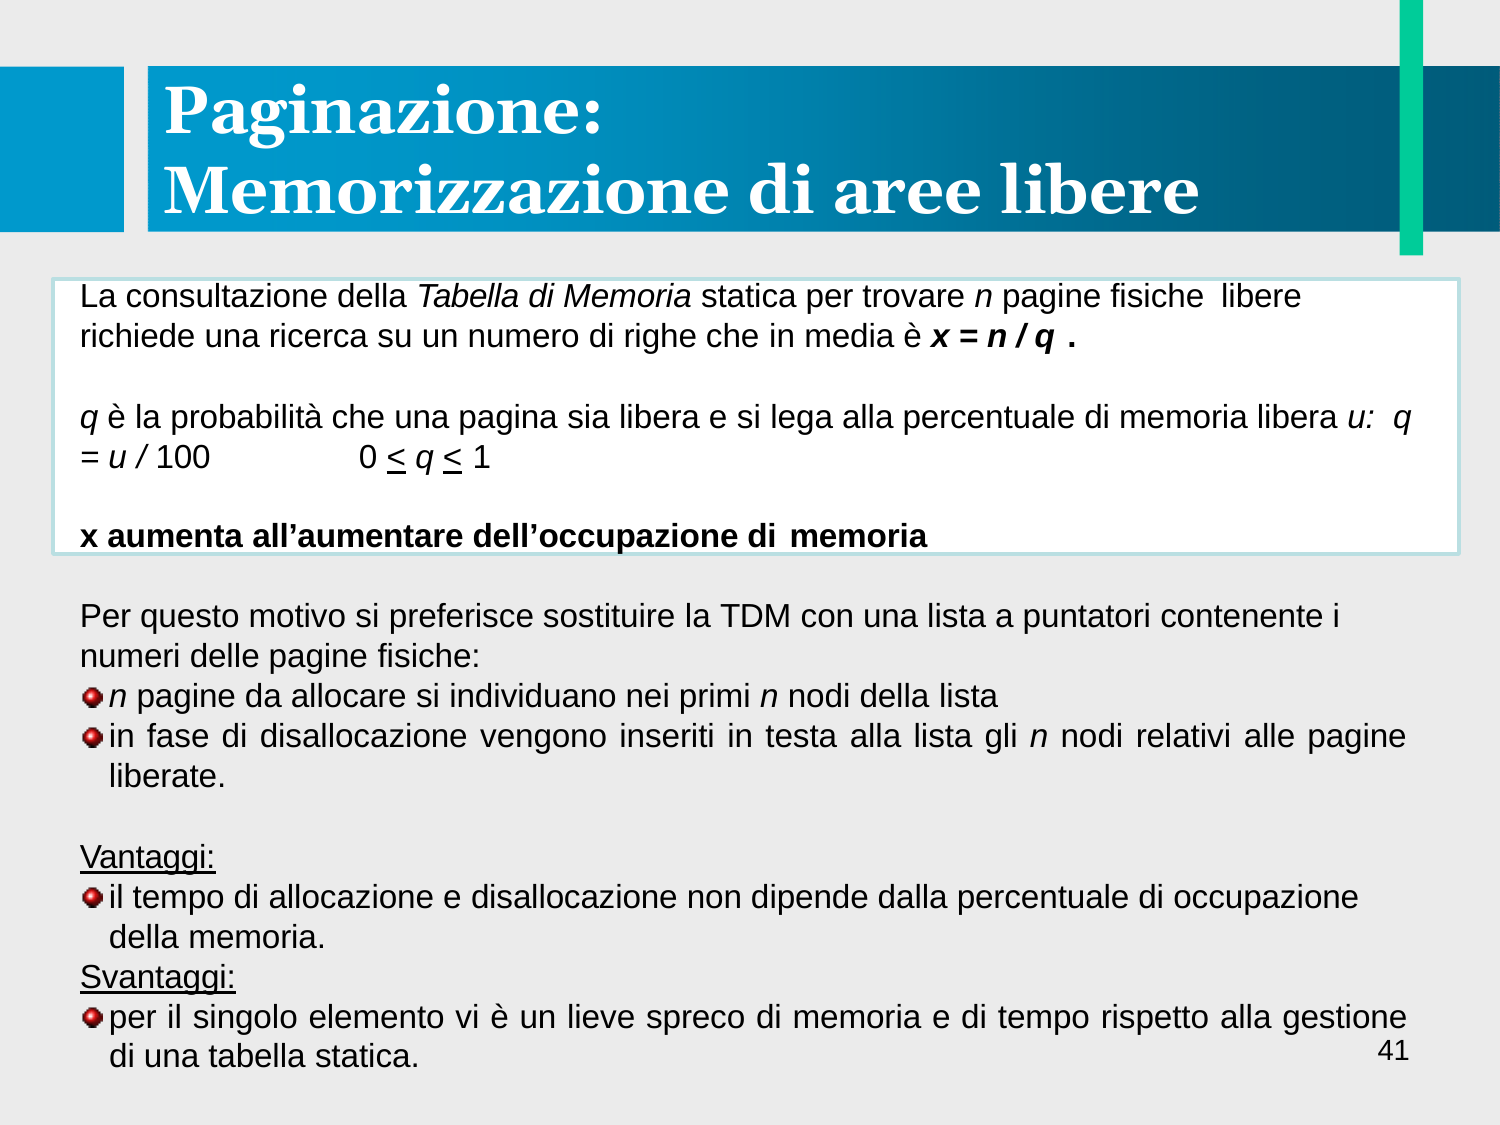

# Paginazione:
Memorizzazione di aree libere

La consultazione della Tabella di Memoria statica per trovare n pagine fisiche libere
richiede una ricerca su un numero di righe che in media è x = n / q .

q è la probabilità che una pagina sia libera e si lega alla percentuale di memoria libera u:  q = u / 100	0 < q < 1

x aumenta all’aumentare dell’occupazione di memoria
Per questo motivo si preferisce sostituire la TDM con una lista a puntatori contenente i  numeri delle pagine fisiche:
n pagine da allocare si individuano nei primi n nodi della lista
in fase di disallocazione vengono inseriti in testa alla lista gli n nodi relativi alle pagine
liberate.

Vantaggi:
il tempo di allocazione e disallocazione non dipende dalla percentuale di occupazione  della memoria.
Svantaggi:
per il singolo elemento vi è un lieve spreco di memoria e di tempo rispetto alla gestione

41
di una tabella statica.